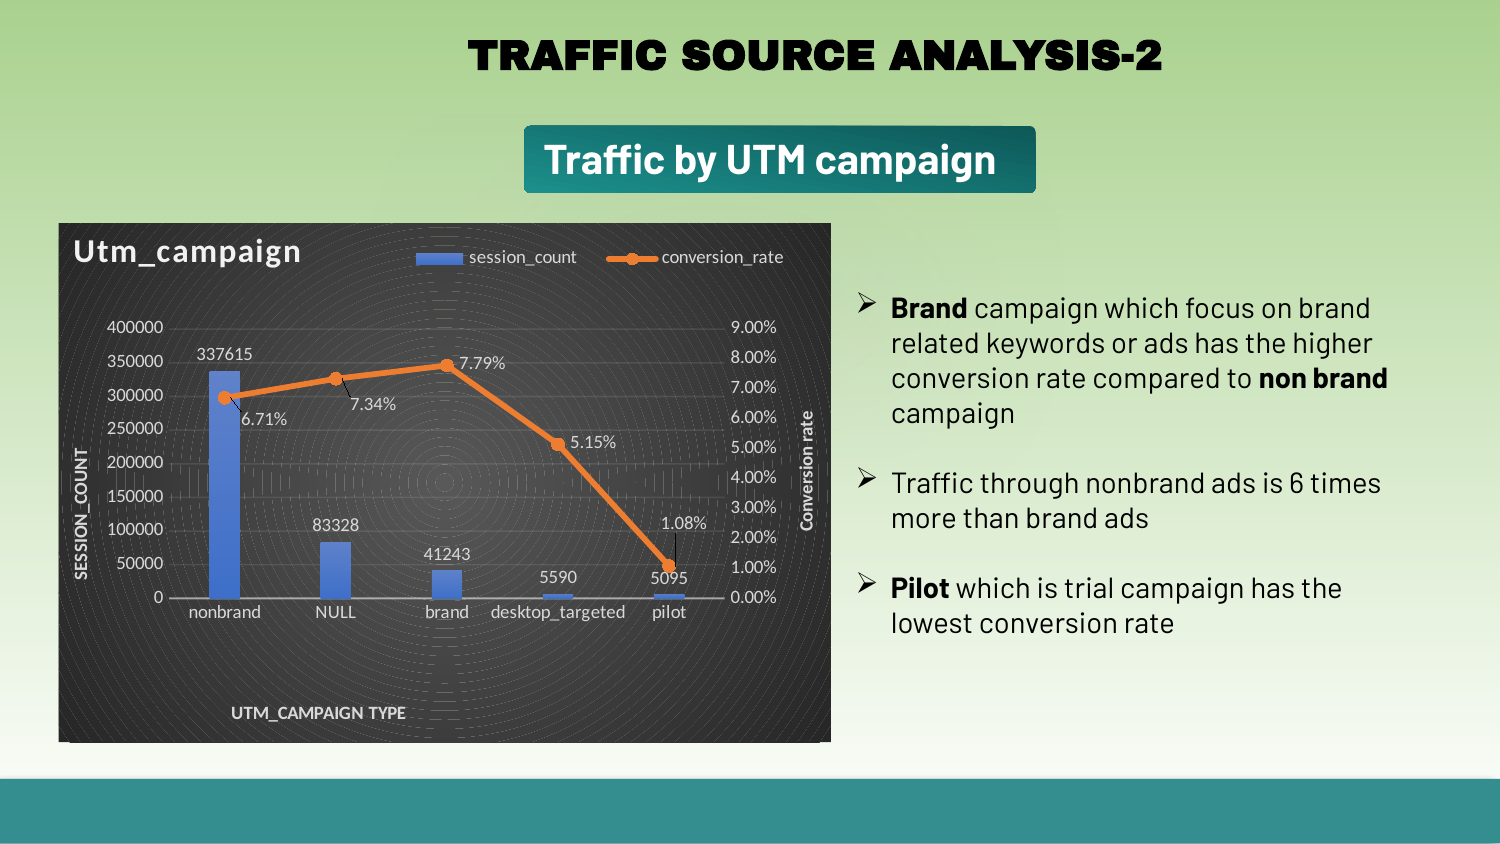

# TRAFFIC SOURCE ANALYSIS-2

Traffic by UTM campaign

### Chart: Utm_campaign

| Category | session_count | conversion_rate |
|---|---|---|
| nonbrand | 337615.0 | 0.067058631873 |
| NULL | 83328.0 | 0.073420698924 |
| brand | 41243.0 | 0.077879882646 |
| desktop_targeted | 5590.0 | 0.051520572449999996 |
| pilot | 5095.0 | 0.010794896957 |
Brand campaign which focus on brand related keywords or ads has the higher conversion rate compared to non brand campaign

Traffic through nonbrand ads is 6 times more than brand ads

Pilot which is trial campaign has the lowest conversion rate